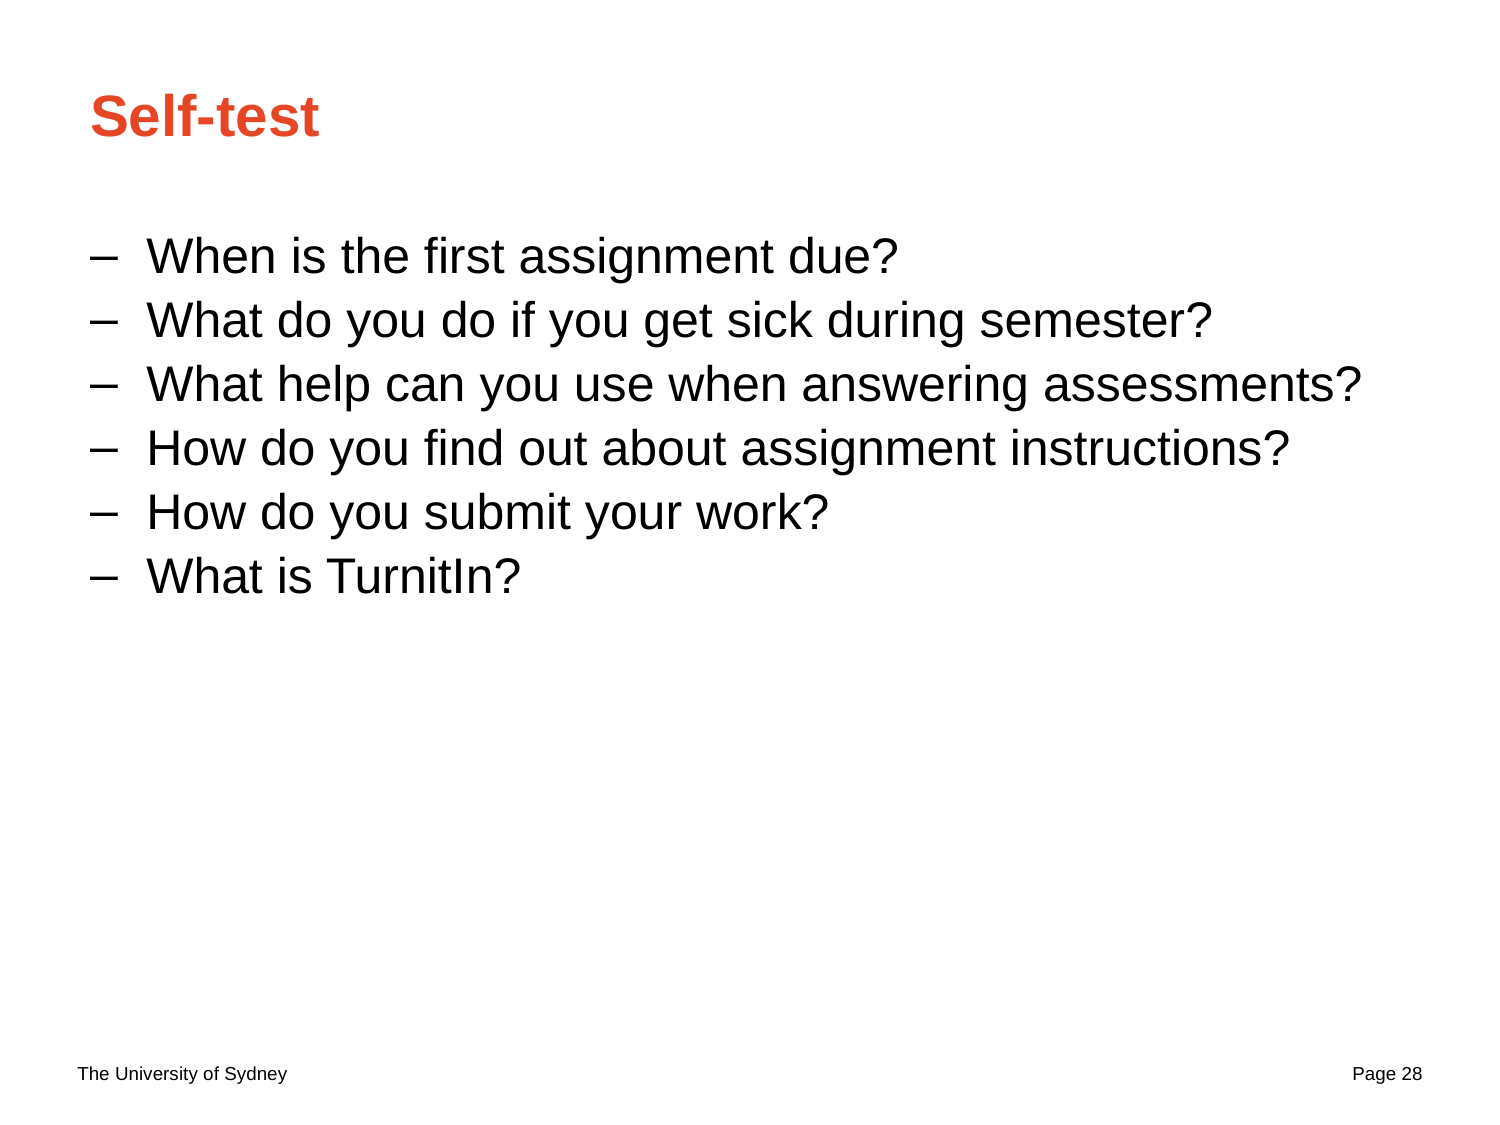

# Self-test
When is the first assignment due?
What do you do if you get sick during semester?
What help can you use when answering assessments?
How do you find out about assignment instructions?
How do you submit your work?
What is TurnitIn?